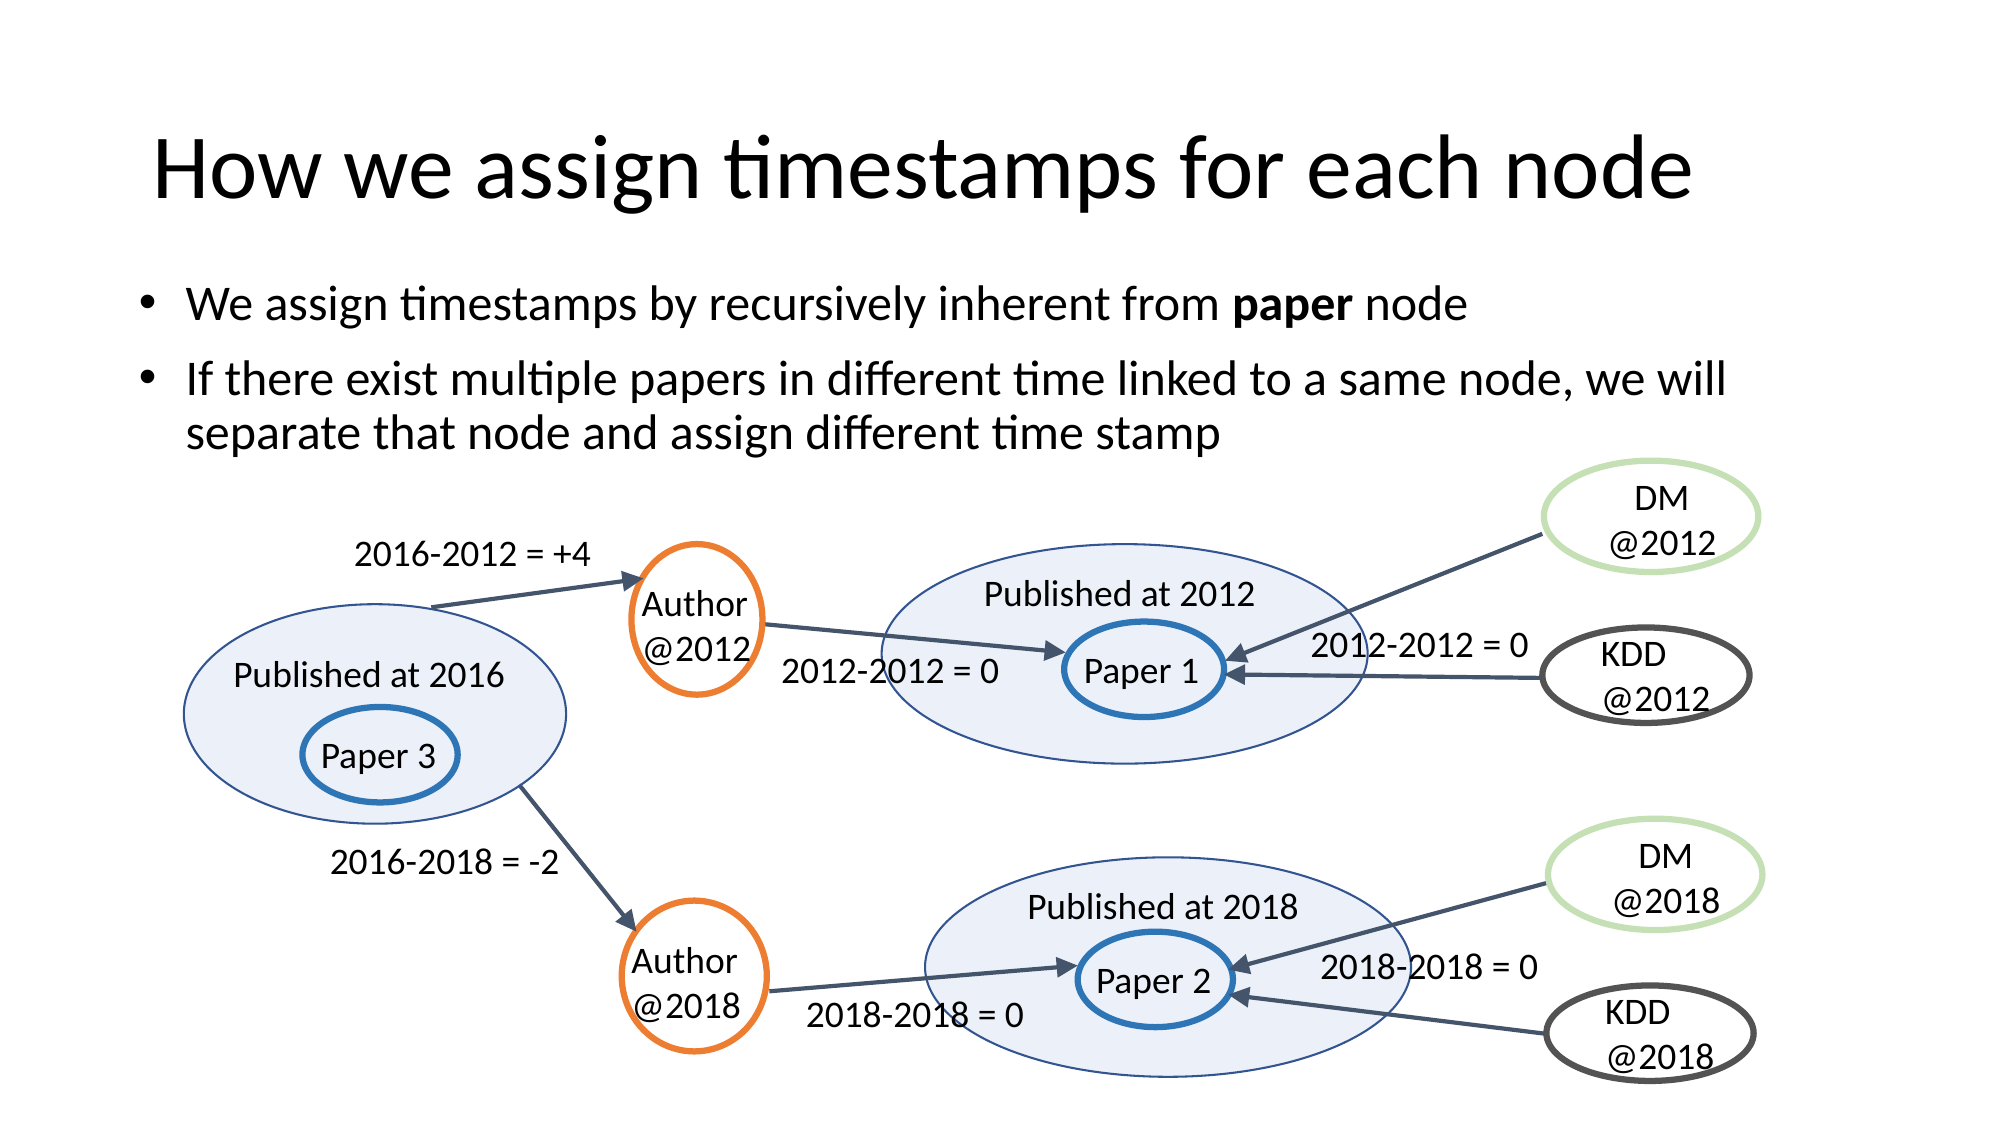

# How we assign timestamps for each node
We assign timestamps by recursively inherent from paper node
If there exist multiple papers in different time linked to a same node, we will separate that node and assign different time stamp

DM
@2012
2016-2012 = +4

Author
@2012

Published at 2012

2012-2012 = 0

KDD
@2012

2012-2012 = 0
Paper 1
Published at 2016

Paper 3

DM
@2018
2016-2018 = -2

Published at 2018

Author
@2018

2018-2018 = 0
Paper 2
KDD
@2018

2018-2018 = 0